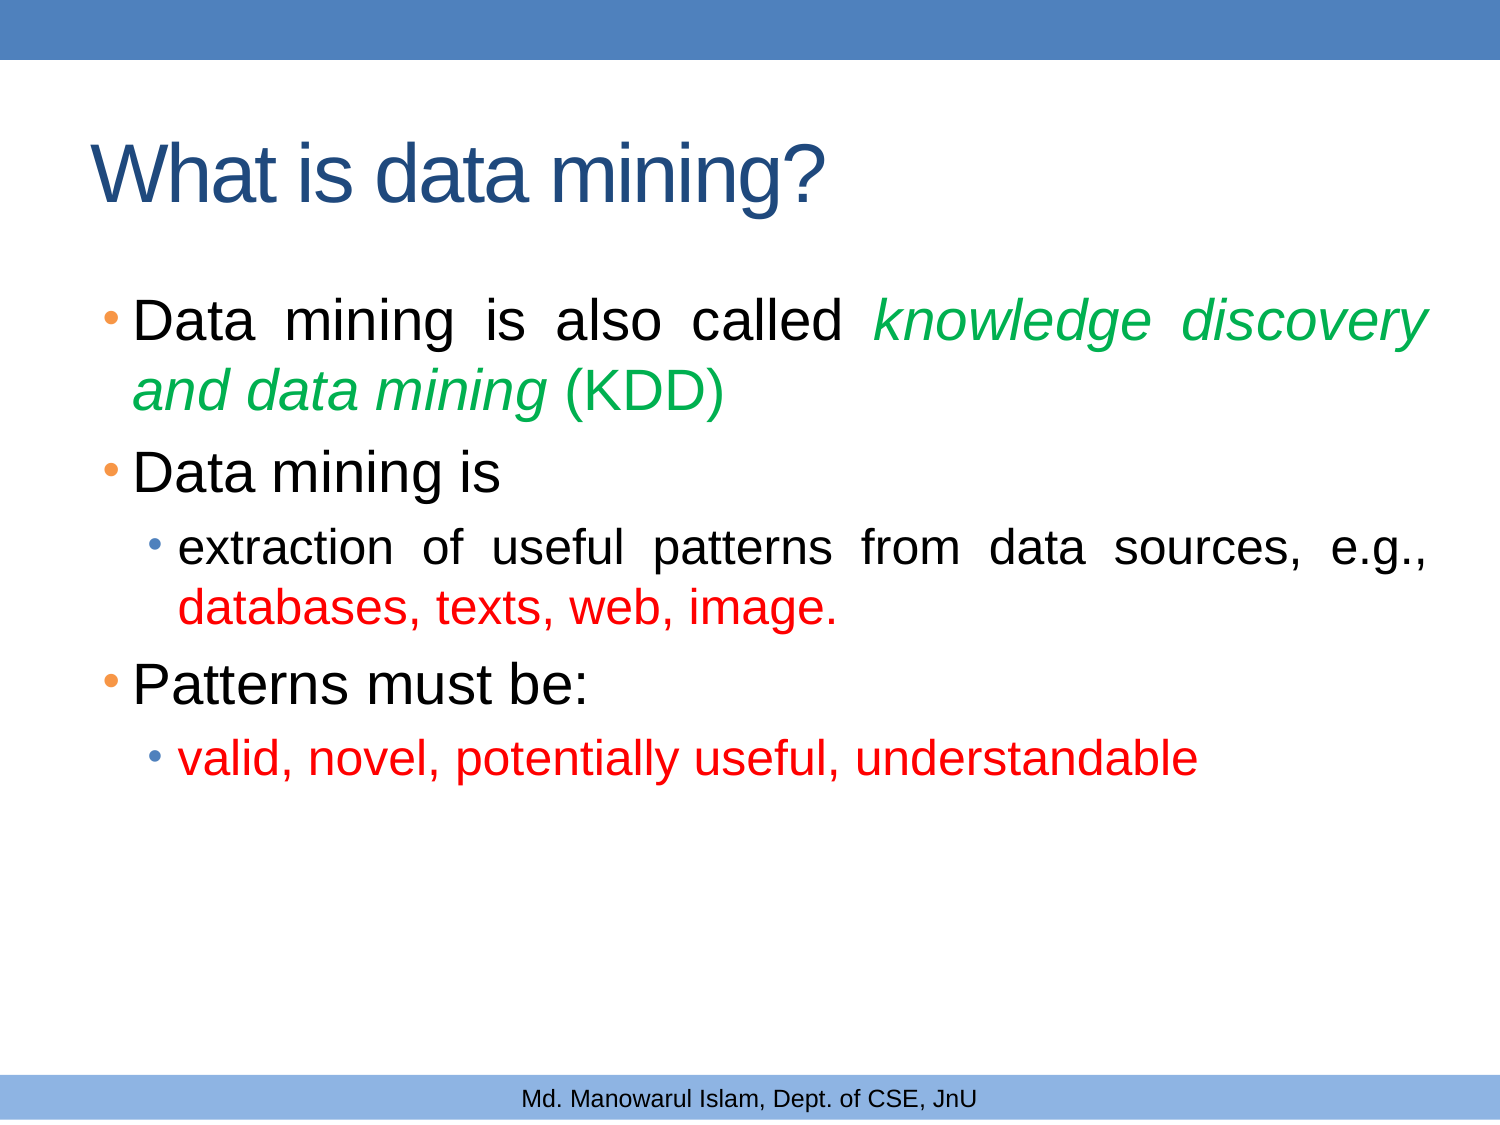

# What is data mining?
Data mining is also called knowledge discovery and data mining (KDD)
Data mining is
extraction of useful patterns from data sources, e.g., databases, texts, web, image.
Patterns must be:
valid, novel, potentially useful, understandable